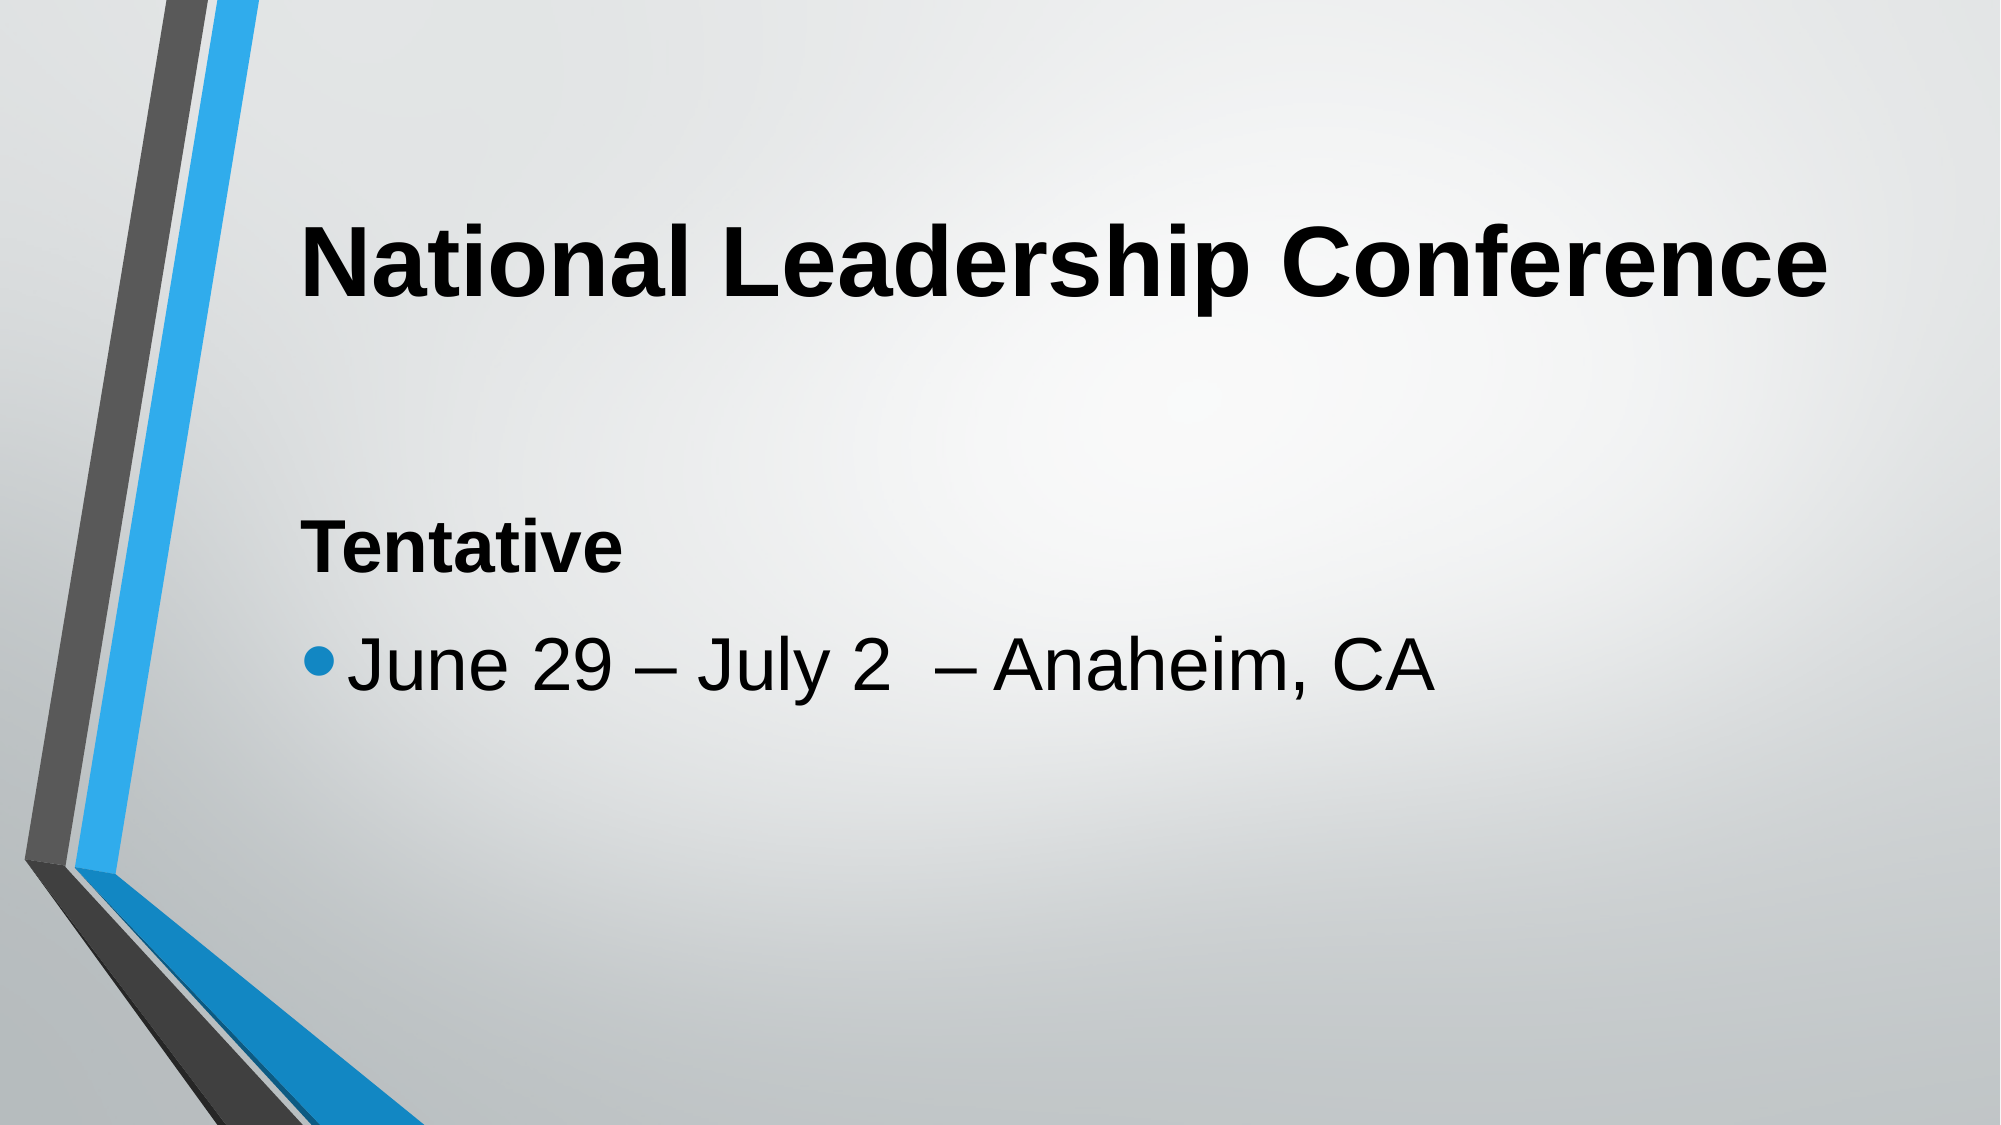

# National Leadership Conference
Tentative
June 29 – July 2  – Anaheim, CA